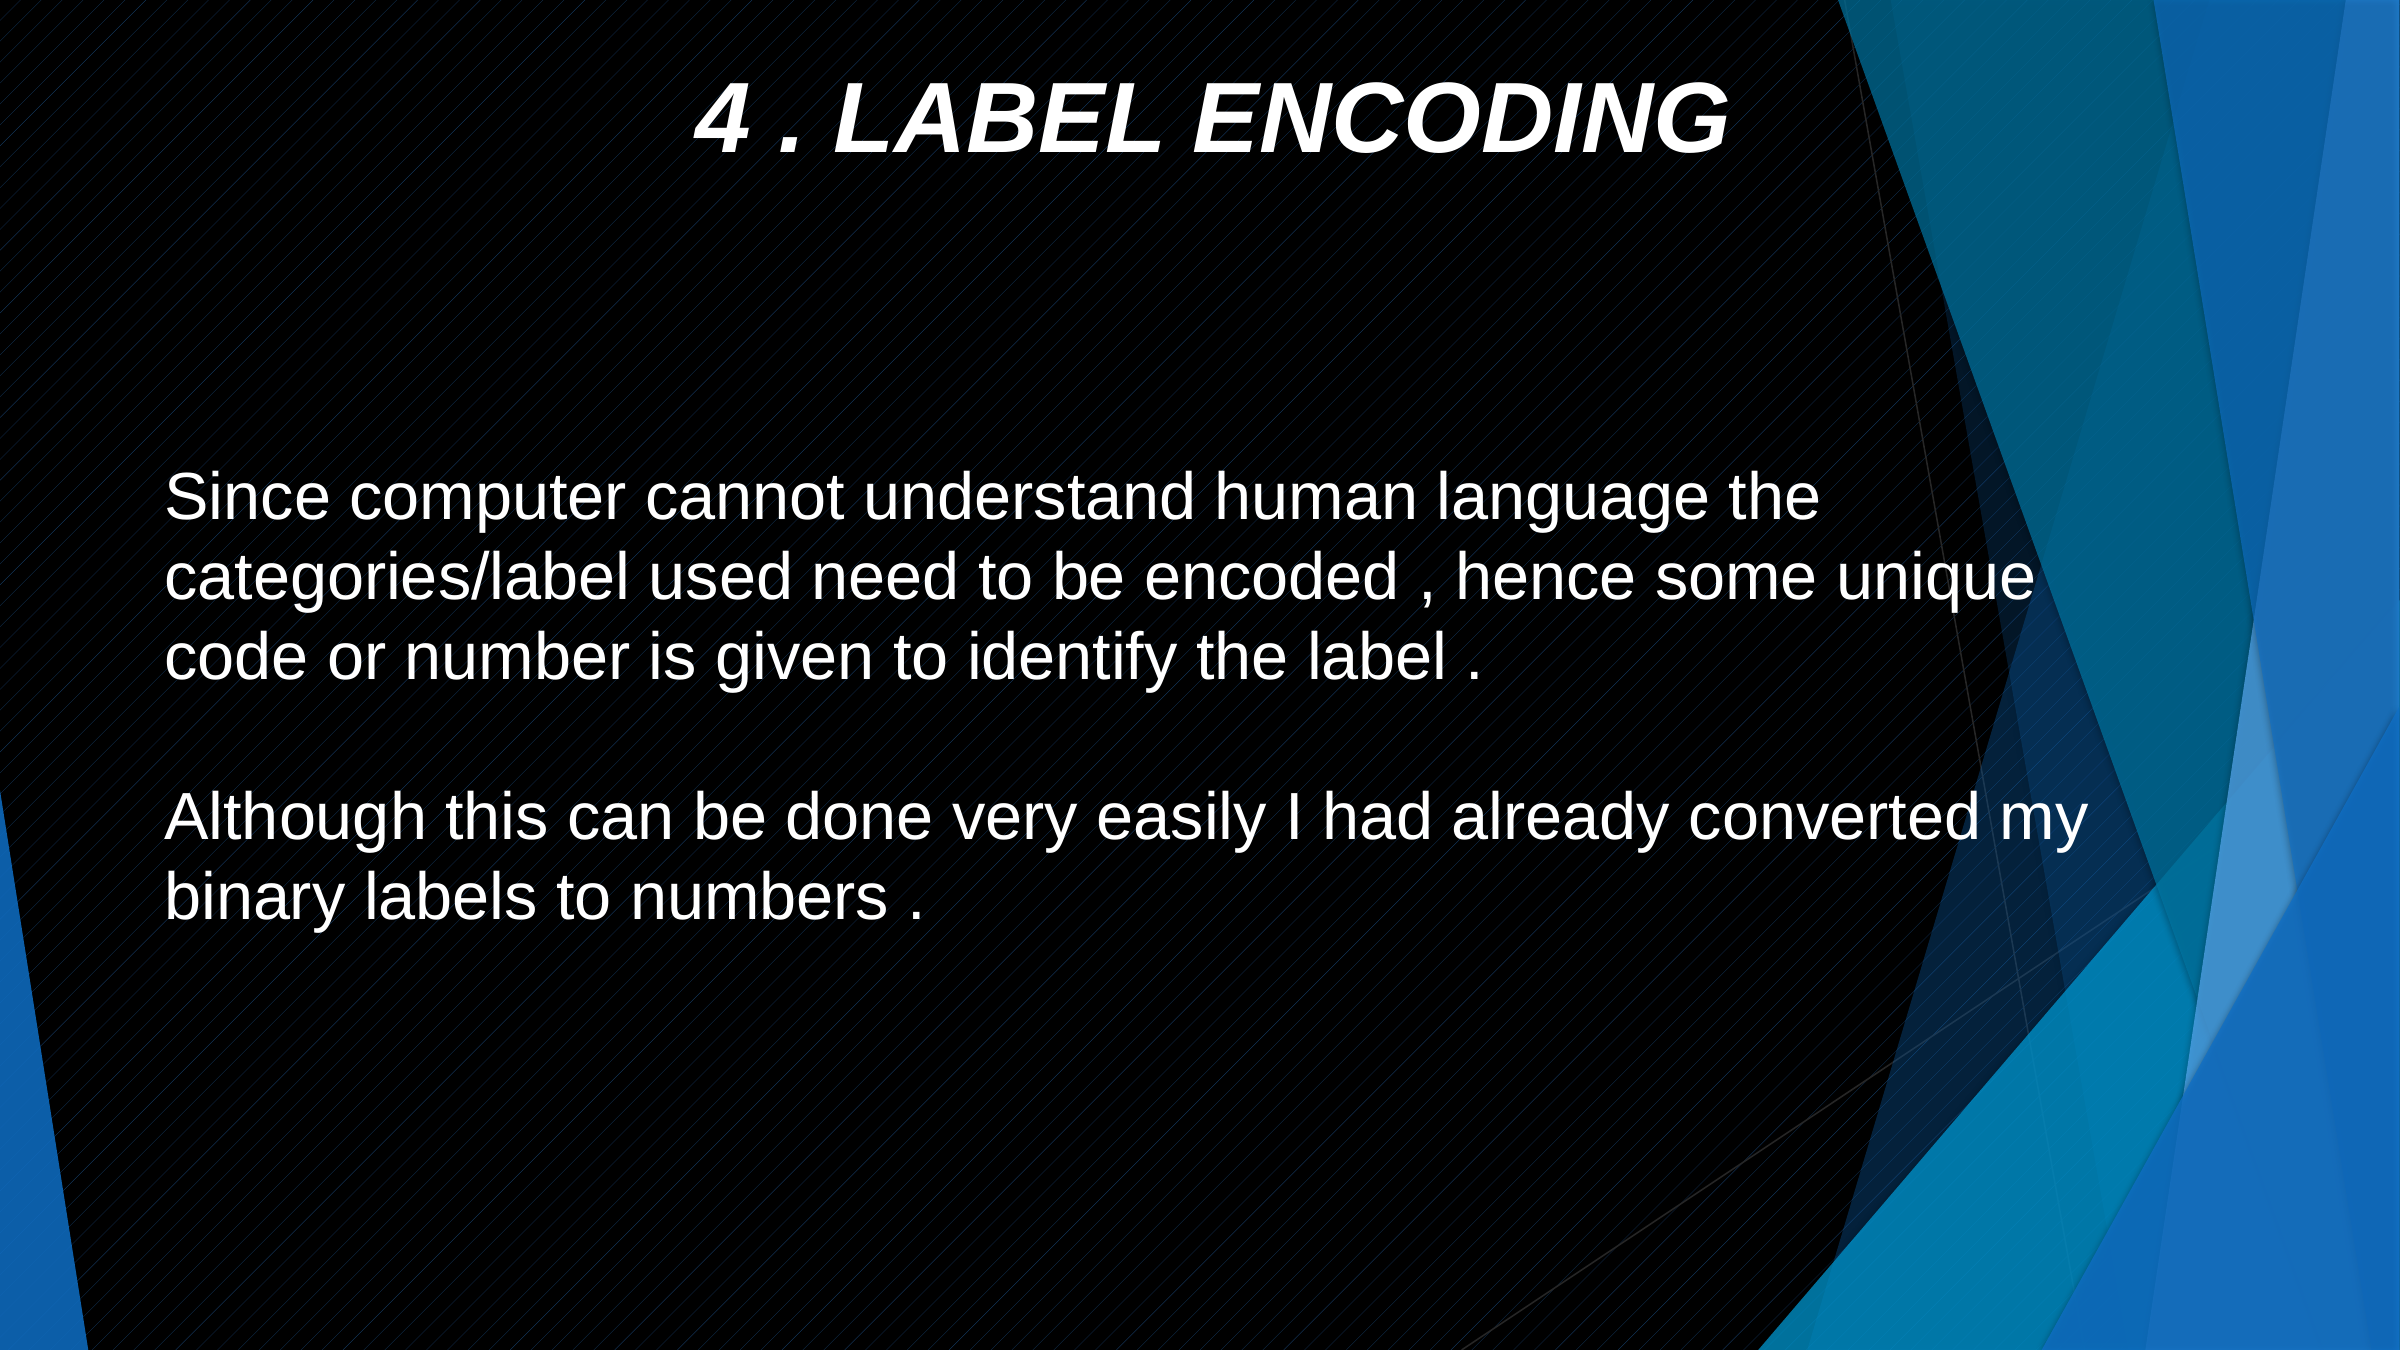

4 . LABEL ENCODING
Since computer cannot understand human language the categories/label used need to be encoded , hence some unique code or number is given to identify the label .

Although this can be done very easily I had already converted my binary labels to numbers .